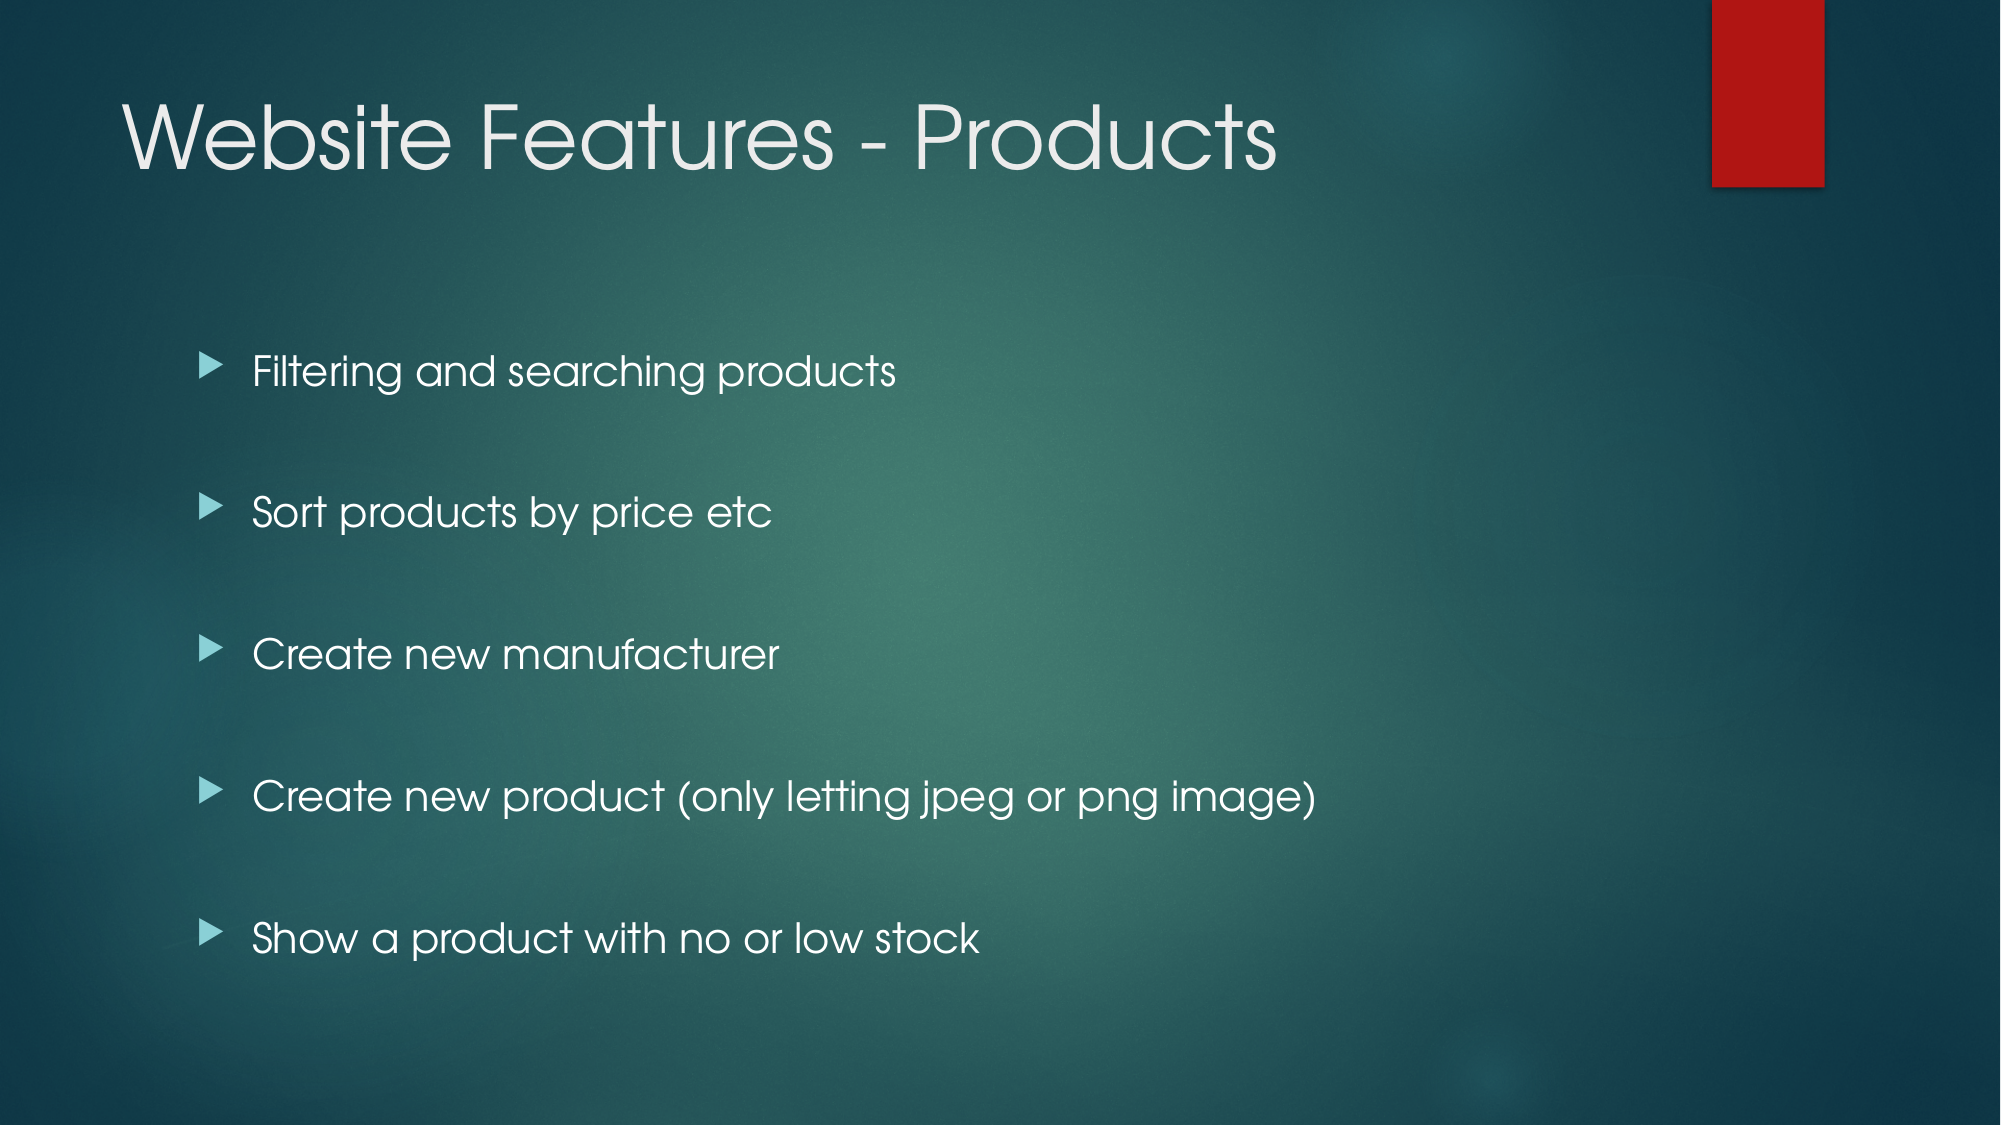

# Website Features - Products
Filtering and searching products

Sort products by price etc

Create new manufacturer

Create new product (only letting jpeg or png image)

Show a product with no or low stock